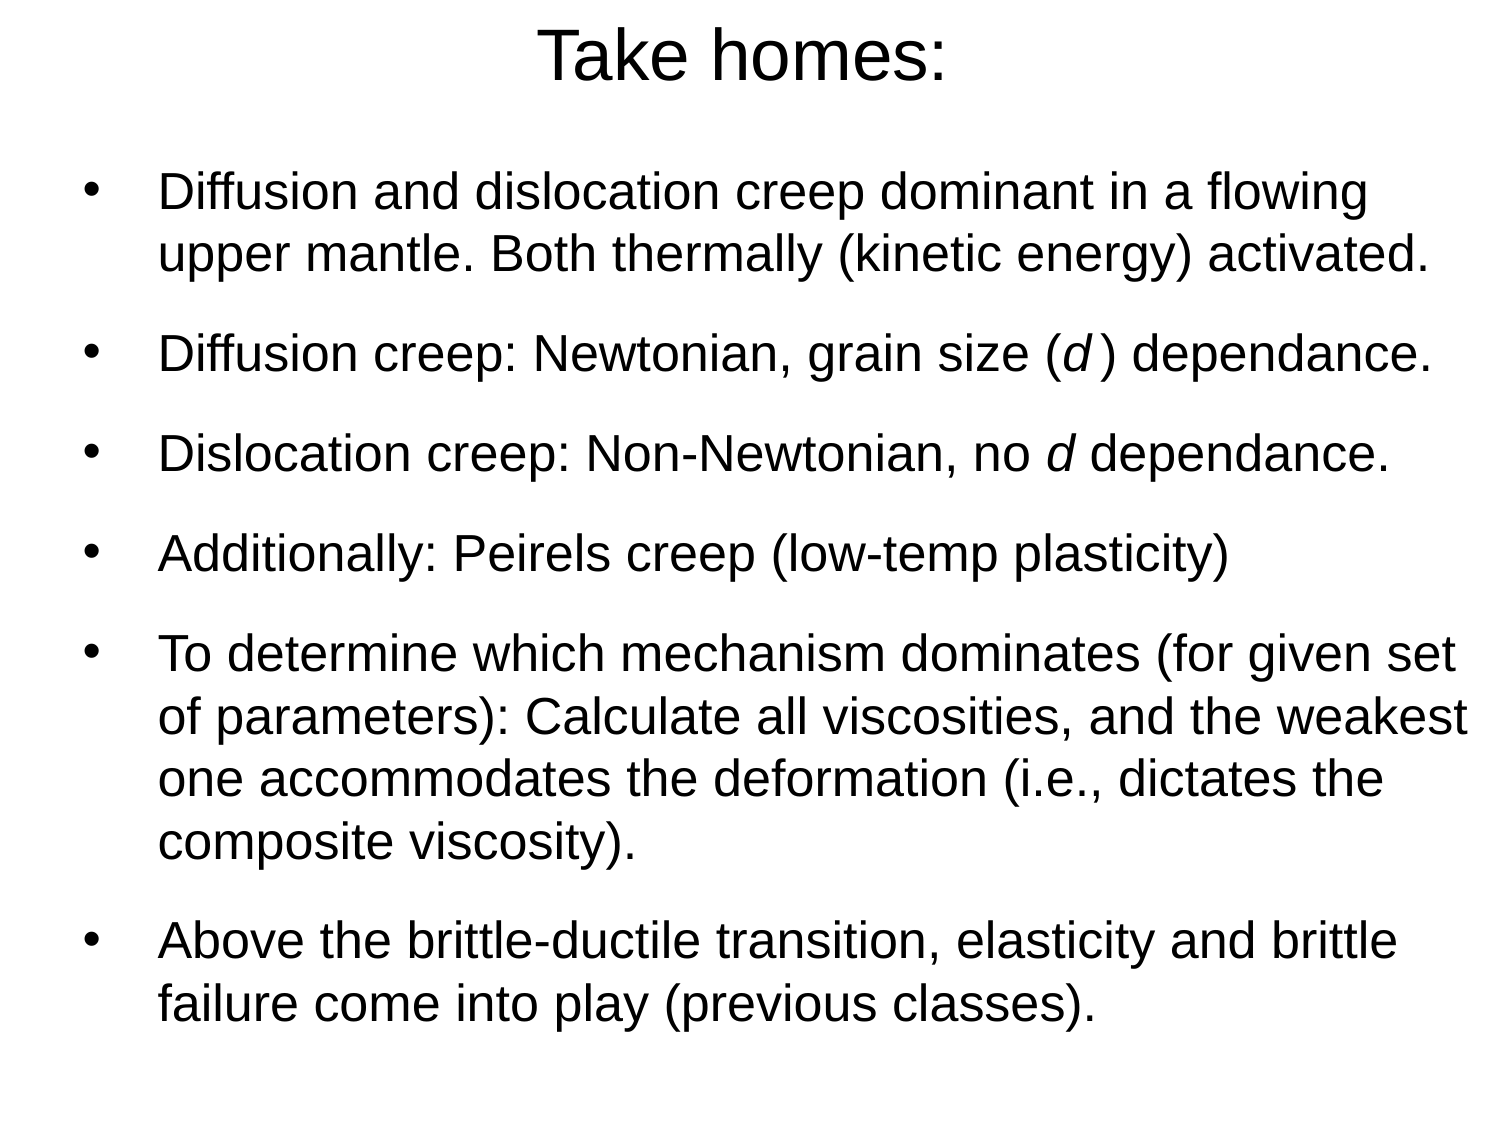

Take homes:

Diffusion and dislocation creep dominant in a flowing upper mantle. Both thermally (kinetic energy) activated.

Diffusion creep: Newtonian, grain size (d ) dependance.

Dislocation creep: Non-Newtonian, no d dependance.

Additionally: Peirels creep (low-temp plasticity)

To determine which mechanism dominates (for given set of parameters): Calculate all viscosities, and the weakest one accommodates the deformation (i.e., dictates the composite viscosity).

Above the brittle-ductile transition, elasticity and brittle failure come into play (previous classes).